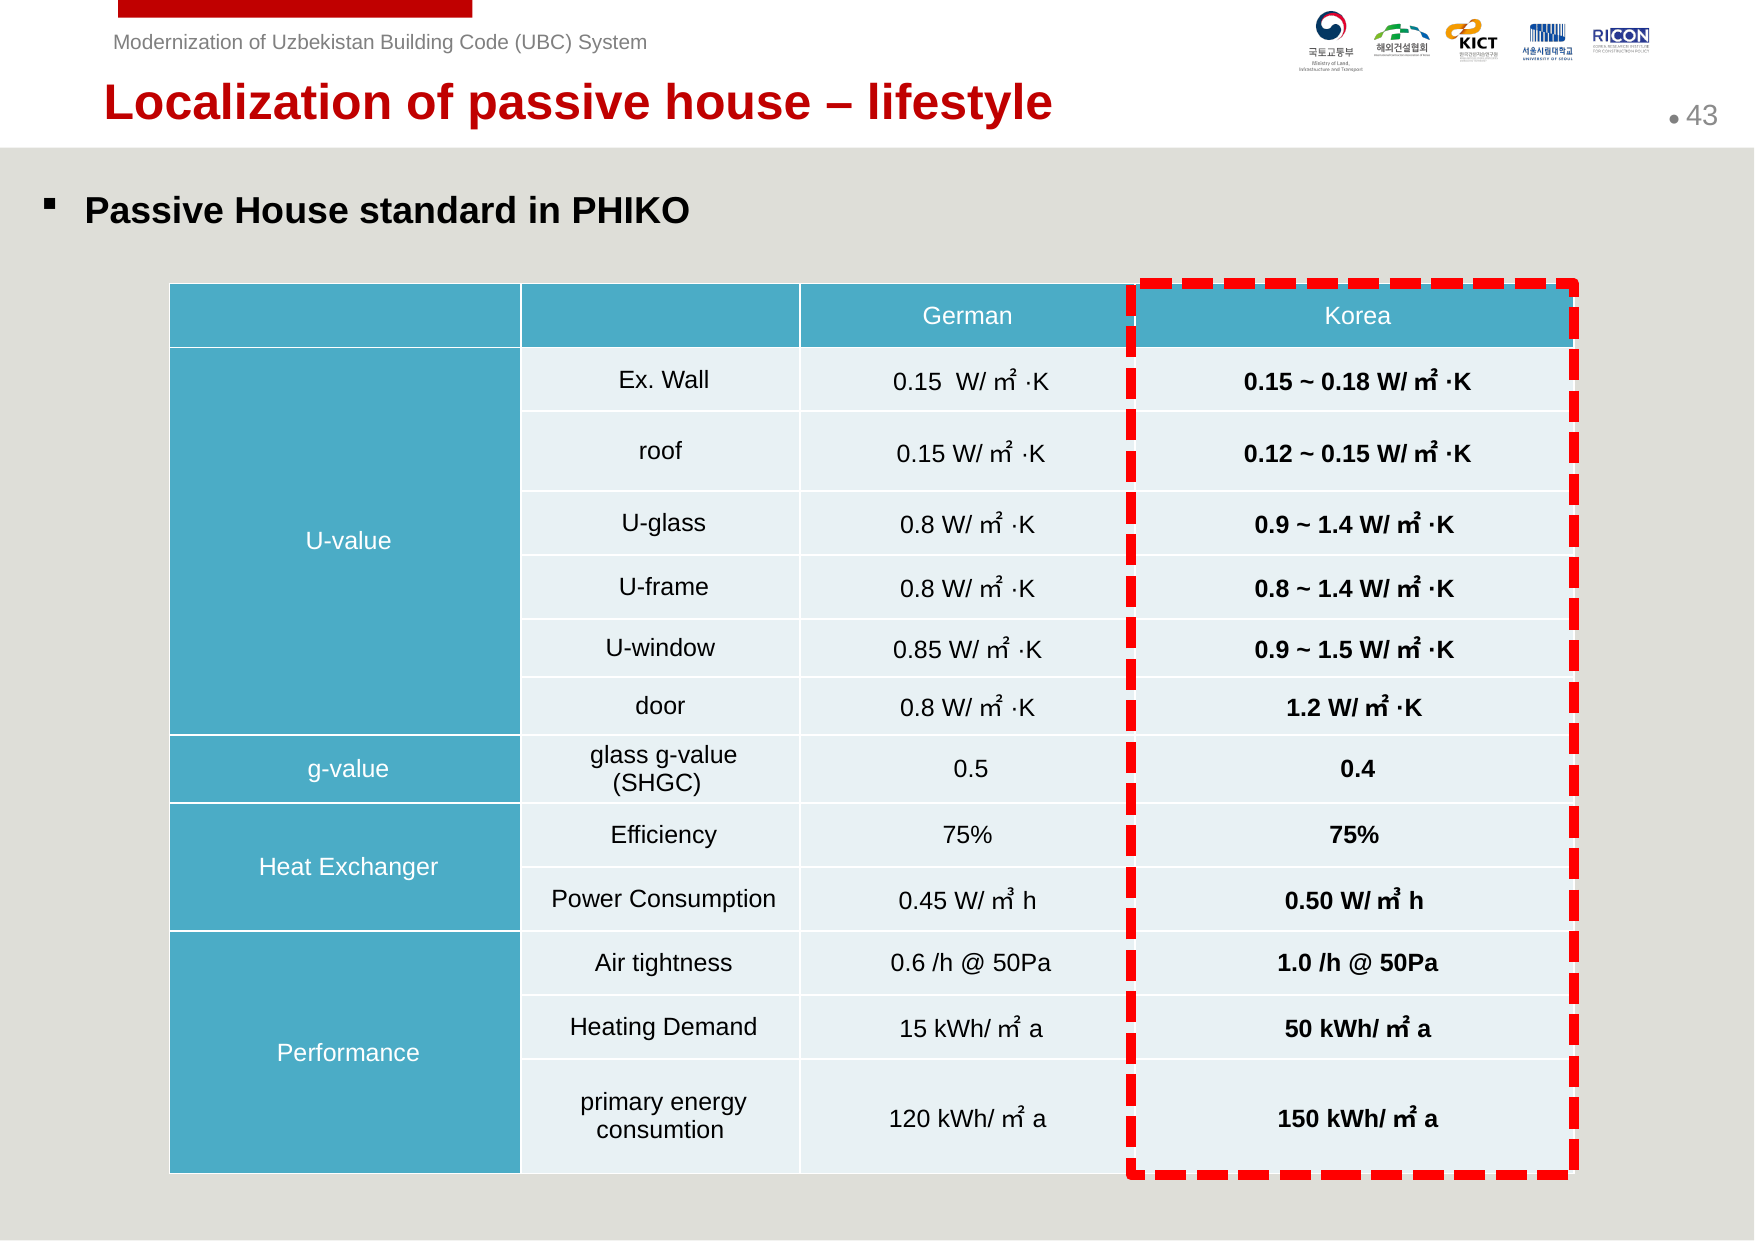

Localization of passive house – lifestyle
Passive House standard in PHIKO
|  |  | German | Korea |
| --- | --- | --- | --- |
| U-value | Ex. Wall | 0.15  W/㎡·K | 0.15 ~ 0.18 W/㎡·K |
|  | roof | 0.15 W/㎡·K | 0.12 ~ 0.15 W/㎡·K |
|  | U-glass | 0.8 W/㎡·K | 0.9 ~ 1.4 W/㎡·K |
|  | U-frame | 0.8 W/㎡·K | 0.8 ~ 1.4 W/㎡·K |
|  | U-window | 0.85 W/㎡·K | 0.9 ~ 1.5 W/㎡·K |
|  | door | 0.8 W/㎡·K | 1.2 W/㎡·K |
| g-value | glass g-value (SHGC) | 0.5 | 0.4 |
| Heat Exchanger | Efficiency | 75% | 75% |
|  | Power Consumption | 0.45 W/㎥h | 0.50 W/㎥h |
| Performance | Air tightness | 0.6 /h @ 50Pa | 1.0 /h @ 50Pa |
|  | Heating Demand | 15 kWh/㎡a | 50 kWh/㎡a |
|  | primary energy consumtion | 120 kWh/㎡a | 150 kWh/㎡a |